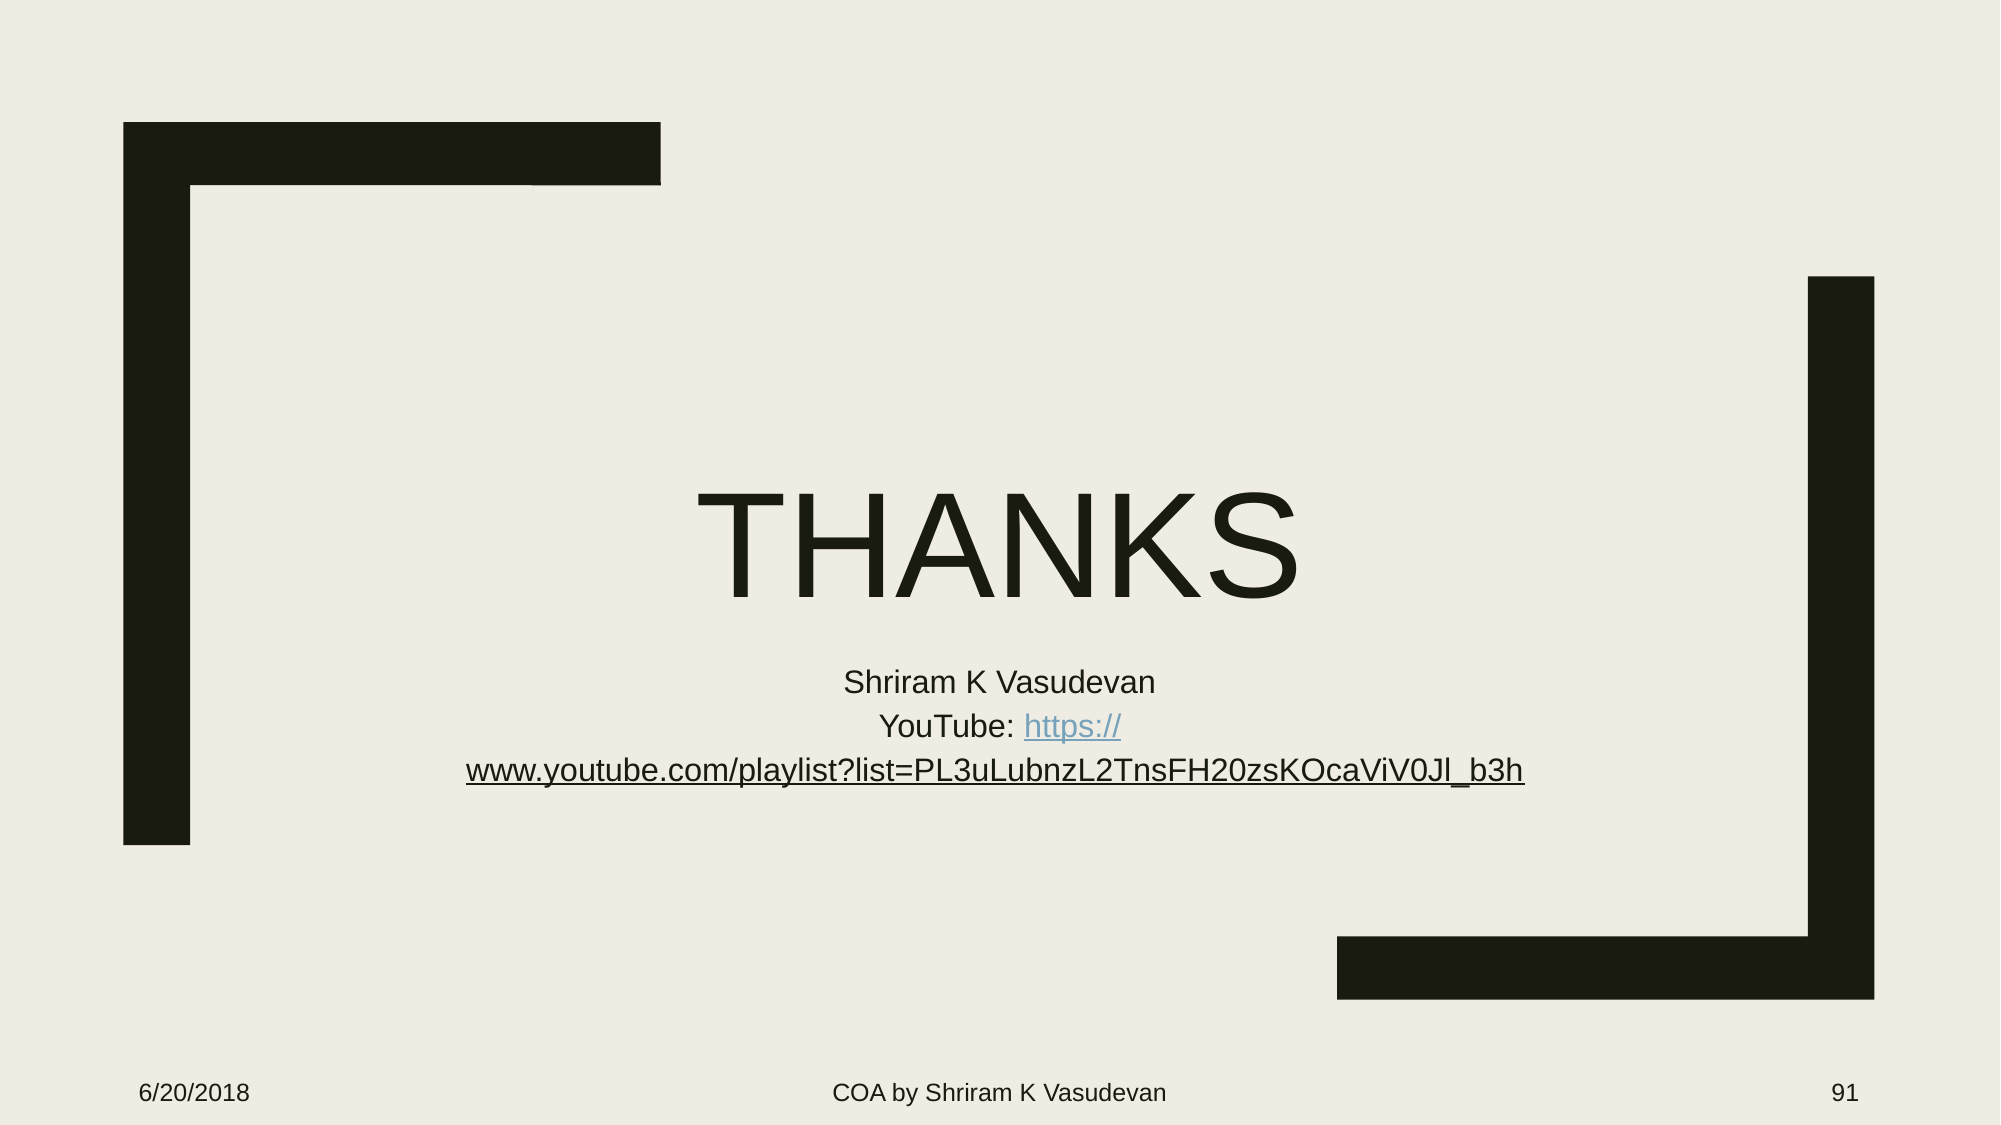

# Thanks
Shriram K Vasudevan
YouTube: https://www.youtube.com/playlist?list=PL3uLubnzL2TnsFH20zsKOcaViV0Jl_b3h
6/20/2018
COA by Shriram K Vasudevan
91